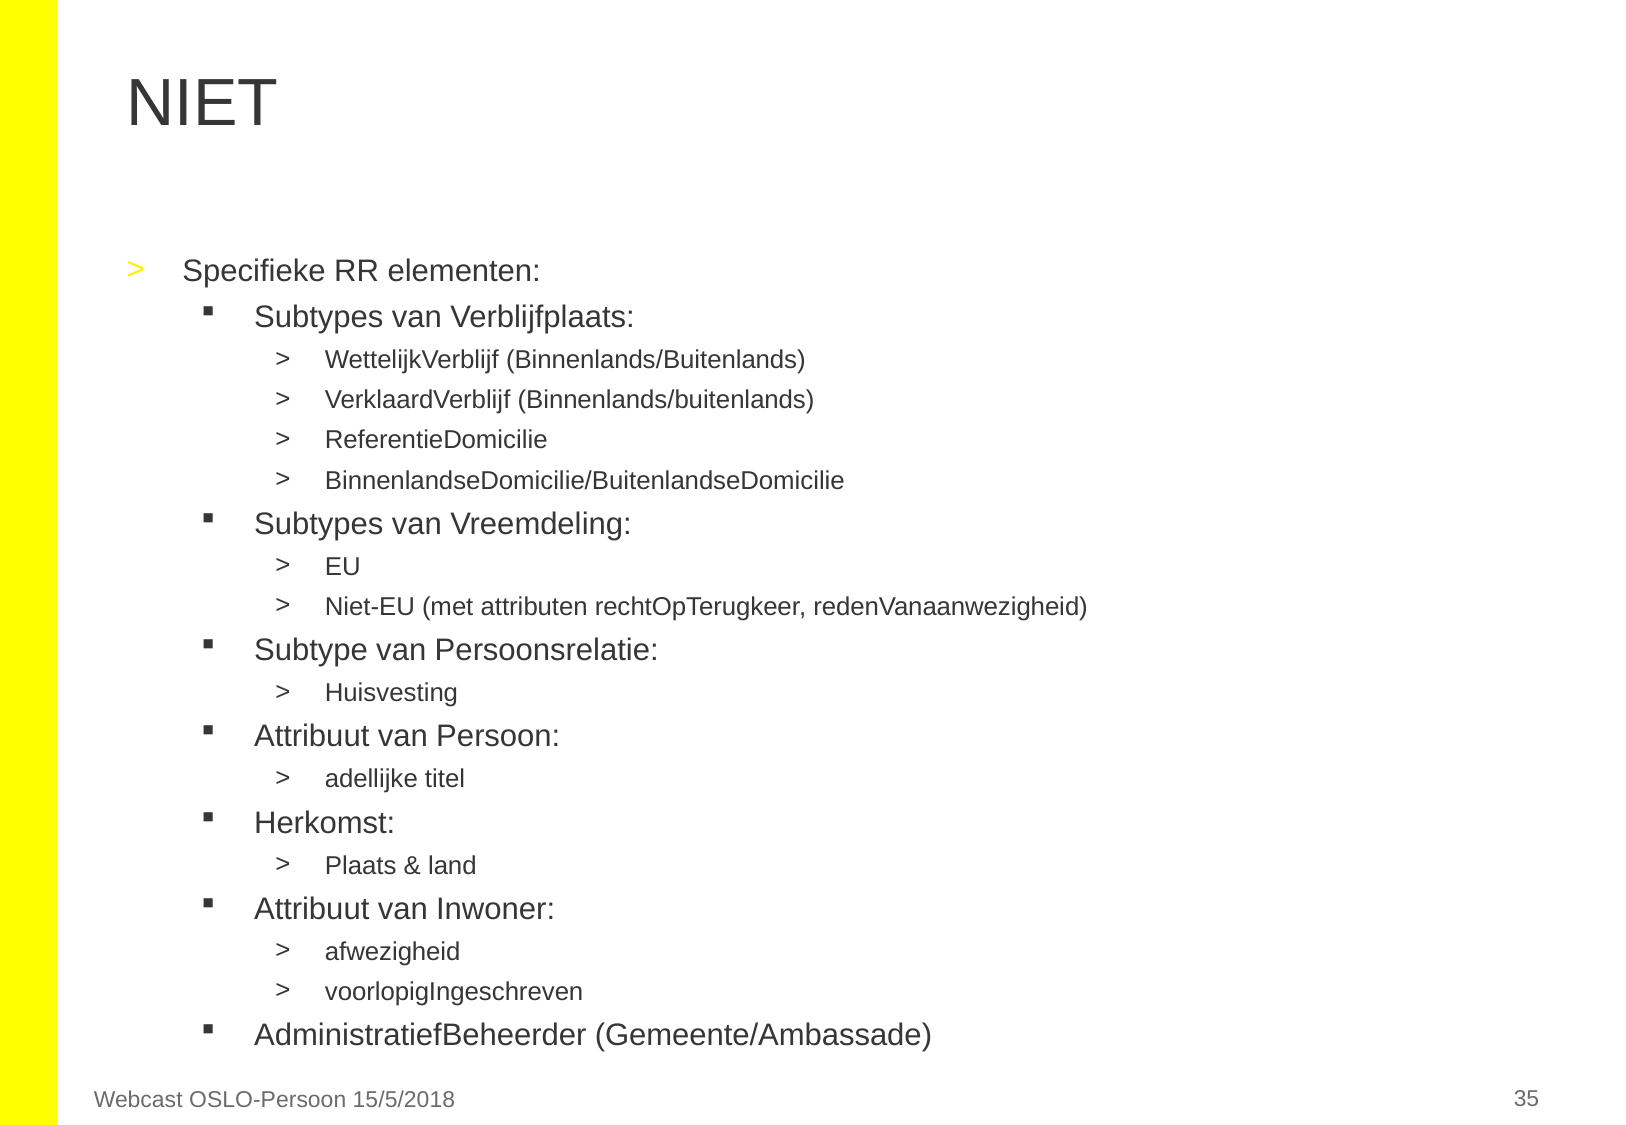

# NIET
Specifieke RR elementen:
Subtypes van Verblijfplaats:
WettelijkVerblijf (Binnenlands/Buitenlands)
VerklaardVerblijf (Binnenlands/buitenlands)
ReferentieDomicilie
BinnenlandseDomicilie/BuitenlandseDomicilie
Subtypes van Vreemdeling:
EU
Niet-EU (met attributen rechtOpTerugkeer, redenVanaanwezigheid)
Subtype van Persoonsrelatie:
Huisvesting
Attribuut van Persoon:
adellijke titel
Herkomst:
Plaats & land
Attribuut van Inwoner:
afwezigheid
voorlopigIngeschreven
AdministratiefBeheerder (Gemeente/Ambassade)
35
Webcast OSLO-Persoon 15/5/2018